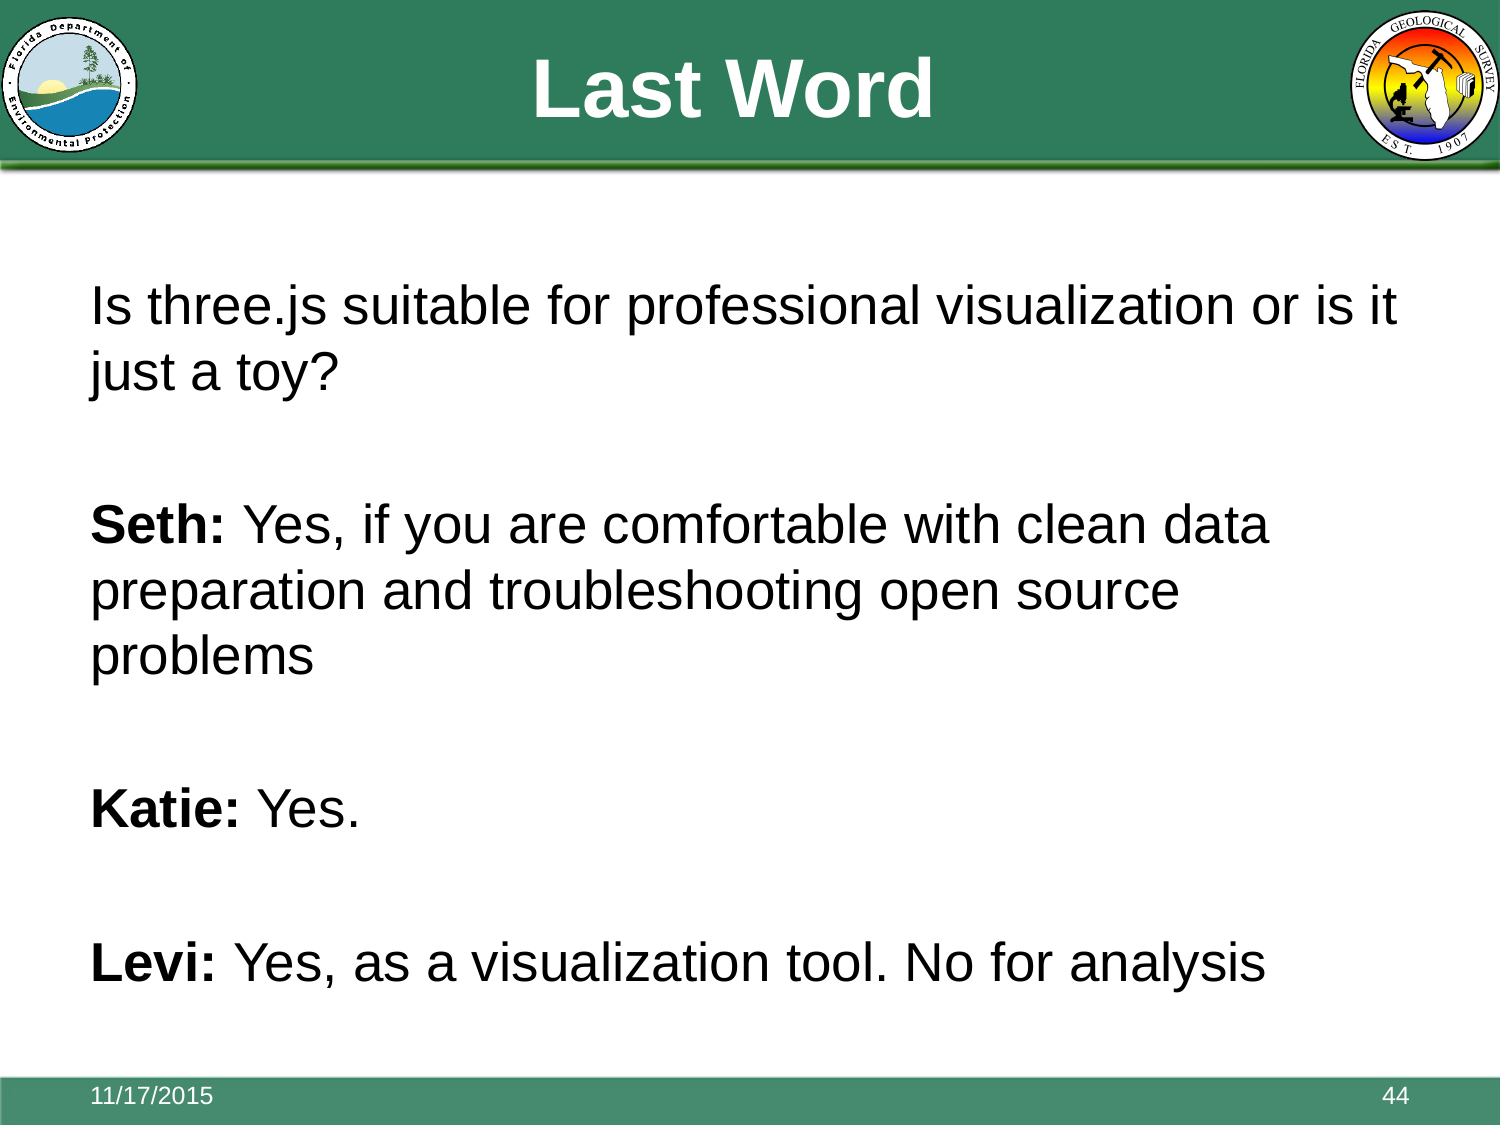

# Last Word
Is three.js suitable for professional visualization or is it just a toy?

Seth: Yes, if you are comfortable with clean data preparation and troubleshooting open source problems

Katie: Yes.

Levi: Yes, as a visualization tool. No for analysis
11/17/2015
44